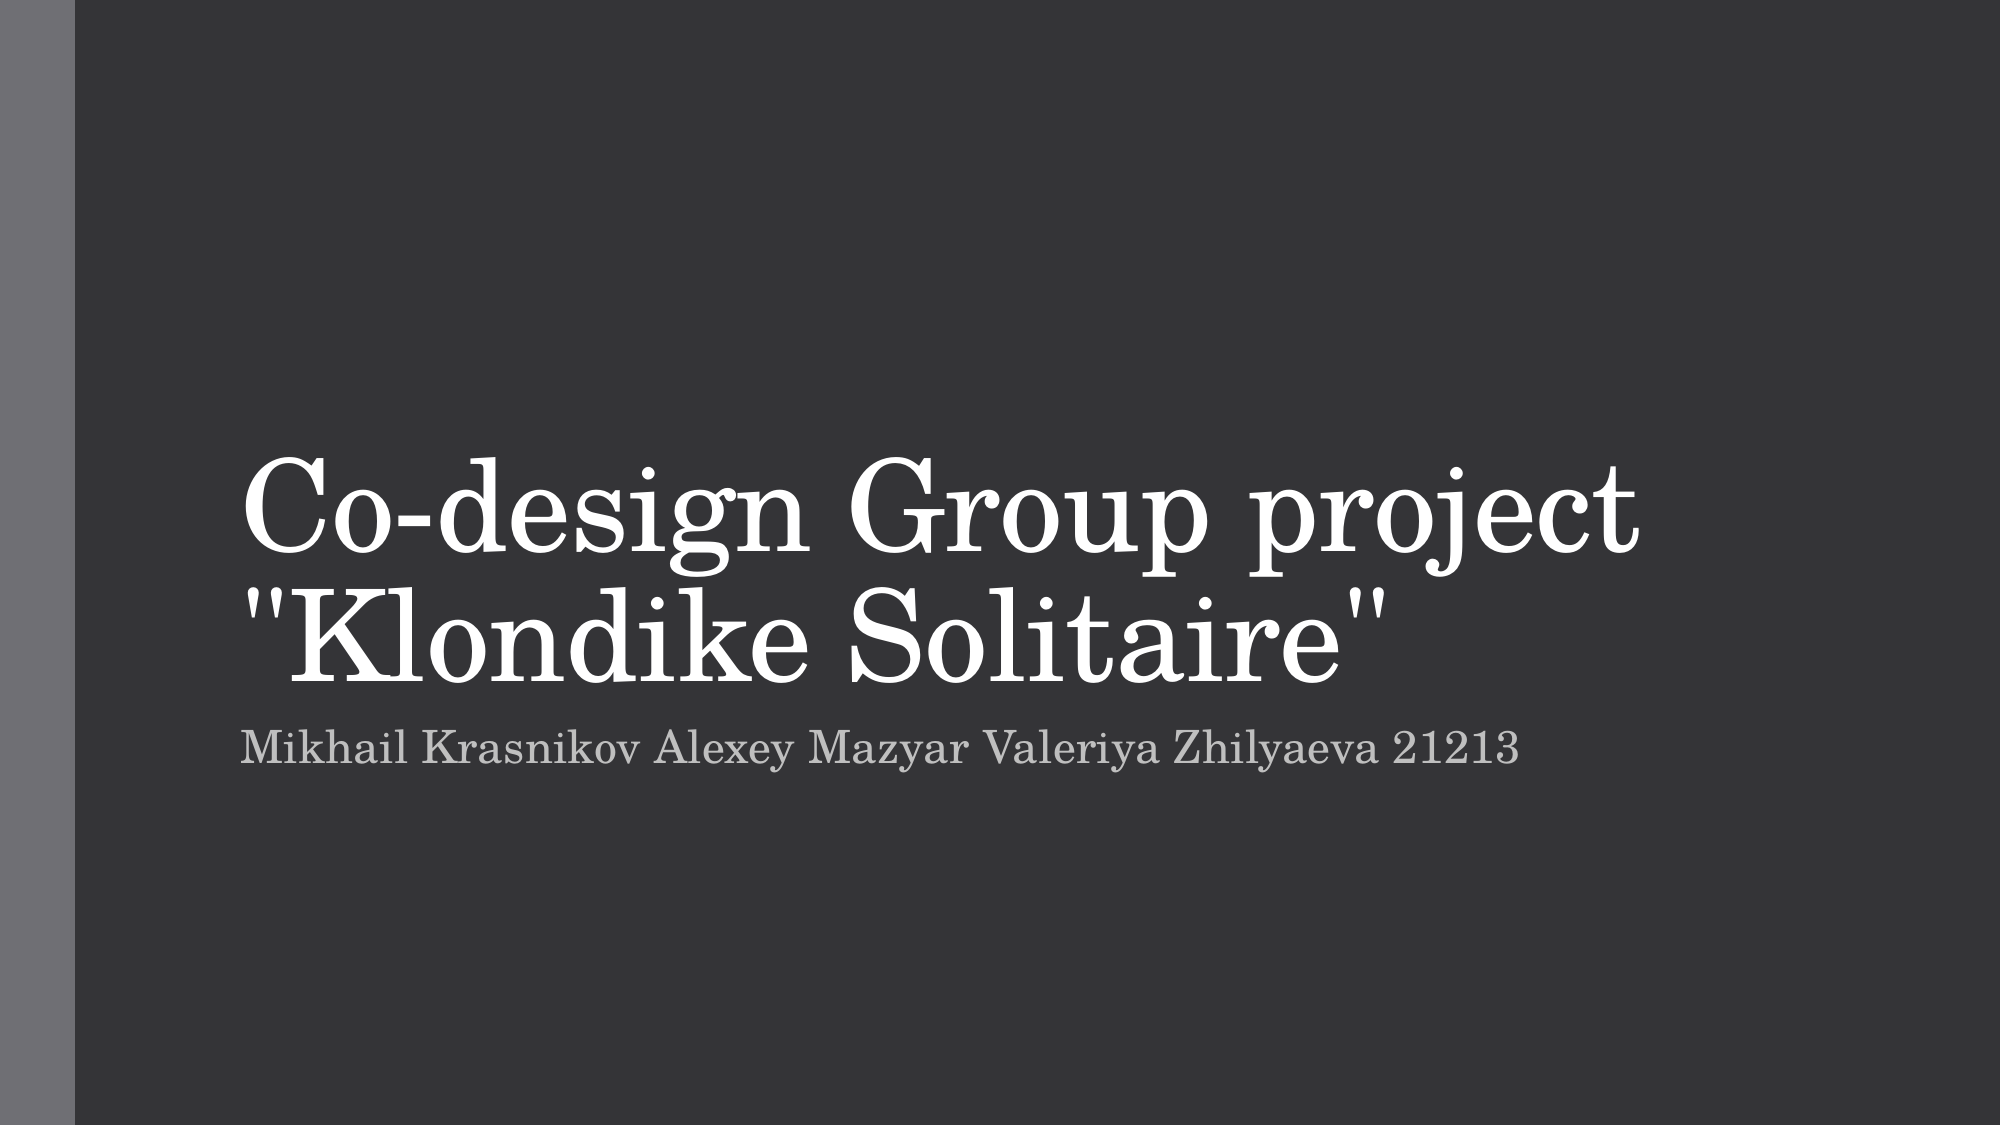

# Co-design Group project "Klondike Solitaire"
Mikhail Krasnikov Alexey Mazyar Valeriya Zhilyaeva 21213